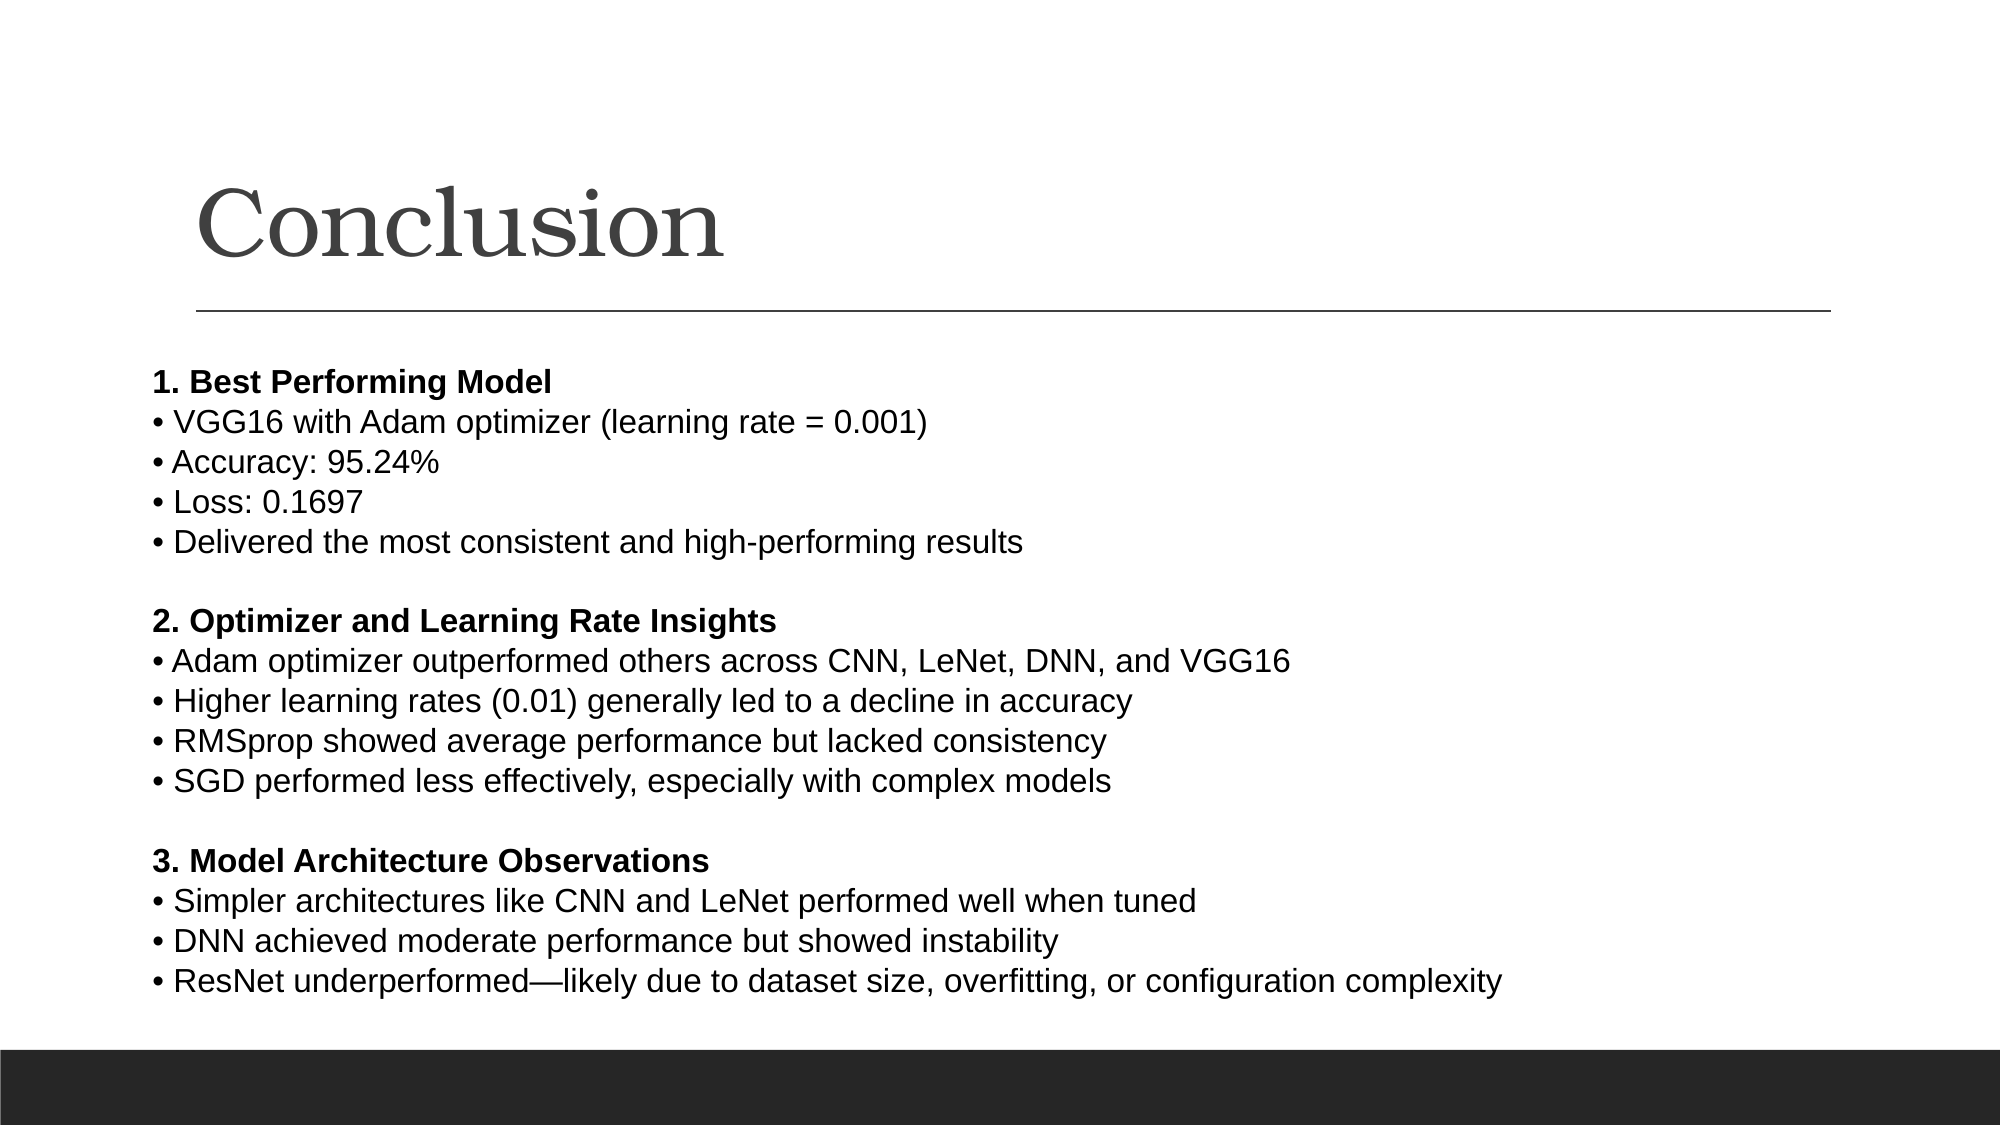

# Conclusion
 Best Performing Model
• VGG16 with Adam optimizer (learning rate = 0.001)
• Accuracy: 95.24%
• Loss: 0.1697
• Delivered the most consistent and high-performing results

 Optimizer and Learning Rate Insights
• Adam optimizer outperformed others across CNN, LeNet, DNN, and VGG16
• Higher learning rates (0.01) generally led to a decline in accuracy
• RMSprop showed average performance but lacked consistency
• SGD performed less effectively, especially with complex models

 Model Architecture Observations
• Simpler architectures like CNN and LeNet performed well when tuned
• DNN achieved moderate performance but showed instability
• ResNet underperformed—likely due to dataset size, overfitting, or configuration complexity